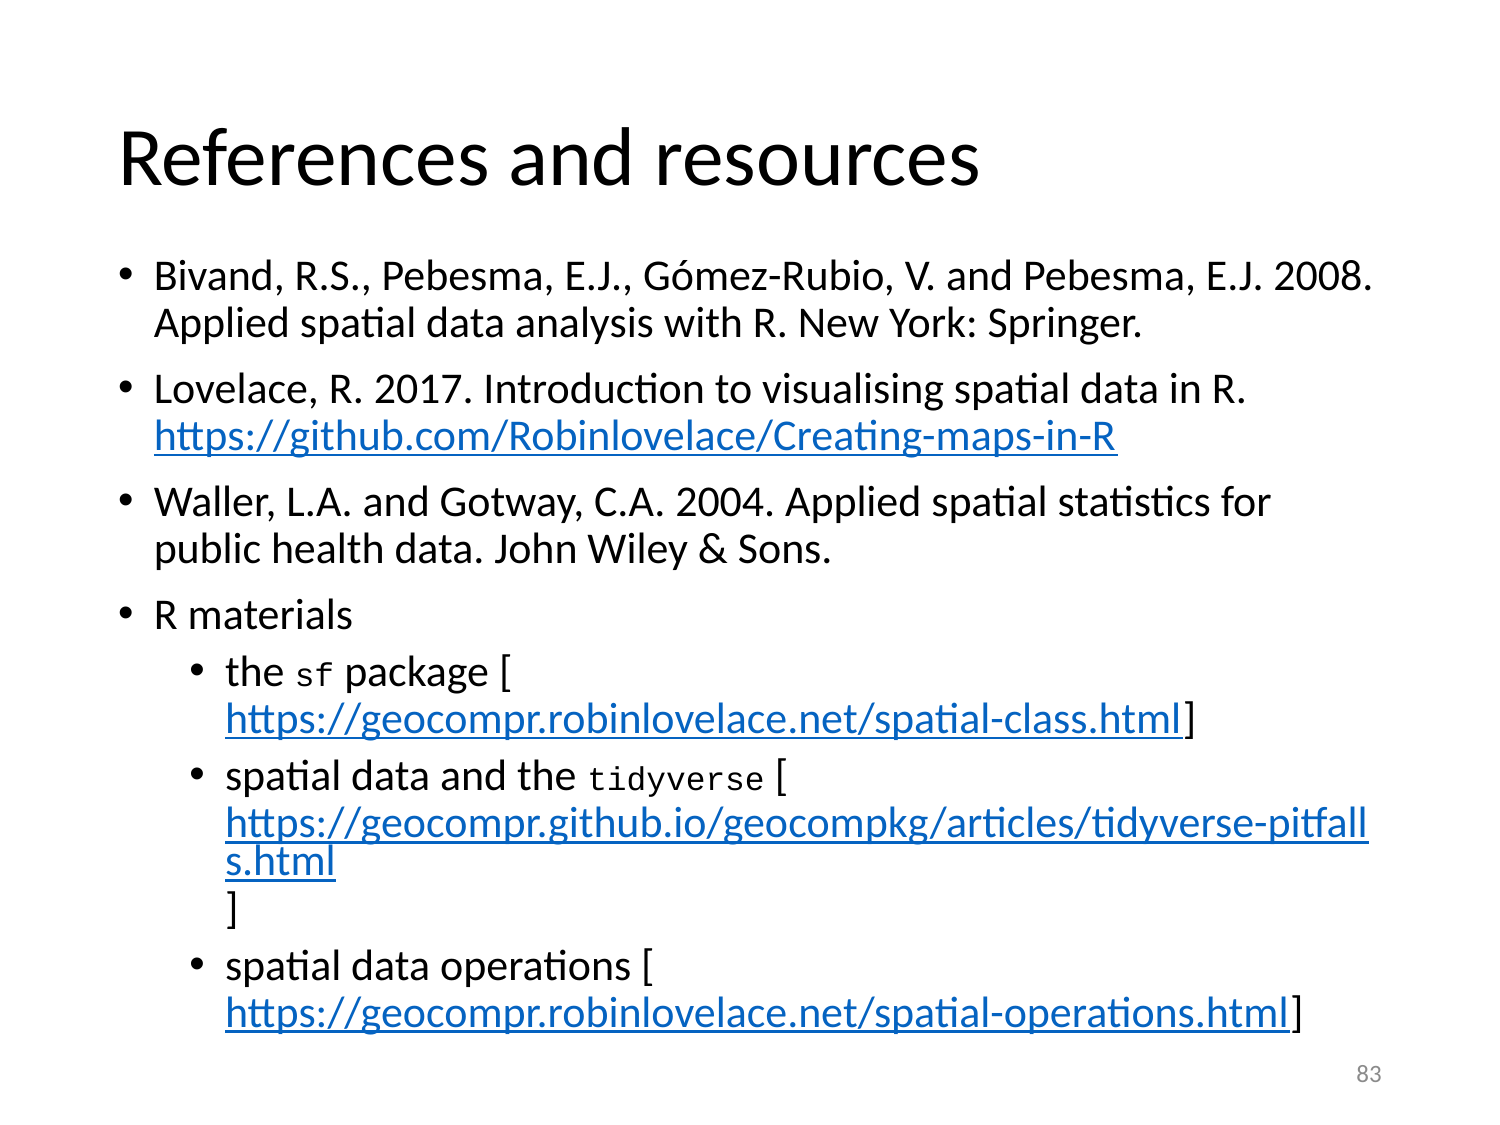

# References and resources
Bivand, R.S., Pebesma, E.J., Gómez-Rubio, V. and Pebesma, E.J. 2008. Applied spatial data analysis with R. New York: Springer.
Lovelace, R. 2017. Introduction to visualising spatial data in R. https://github.com/Robinlovelace/Creating-maps-in-R
Waller, L.A. and Gotway, C.A. 2004. Applied spatial statistics for public health data. John Wiley & Sons.
R materials
the sf package [https://geocompr.robinlovelace.net/spatial-class.html]
spatial data and the tidyverse [https://geocompr.github.io/geocompkg/articles/tidyverse-pitfalls.html]
spatial data operations [https://geocompr.robinlovelace.net/spatial-operations.html]

83